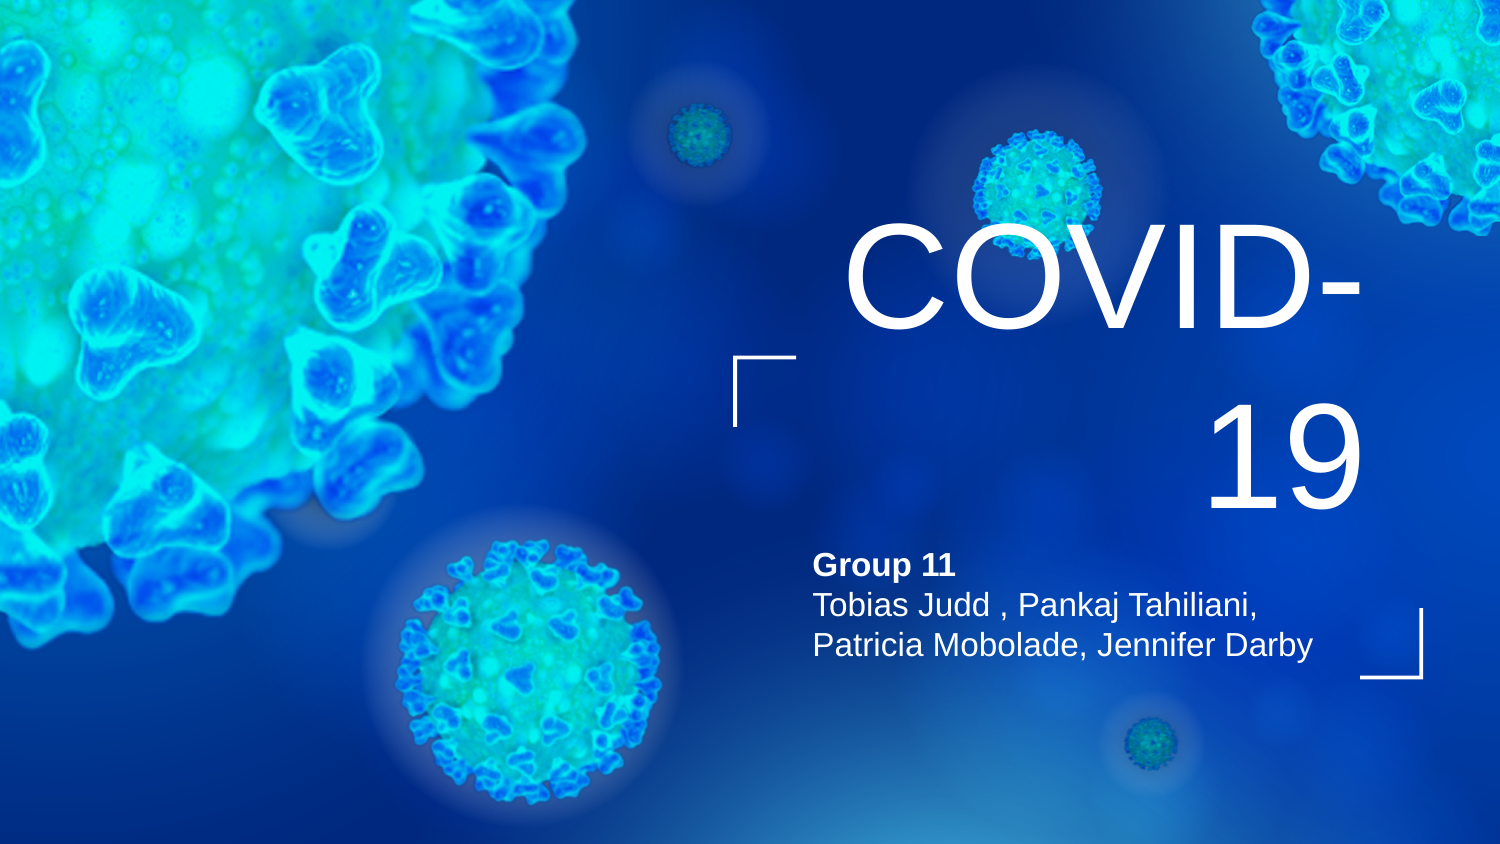

# COVID-19
Group 11
Tobias Judd , Pankaj Tahiliani,
Patricia Mobolade, Jennifer Darby